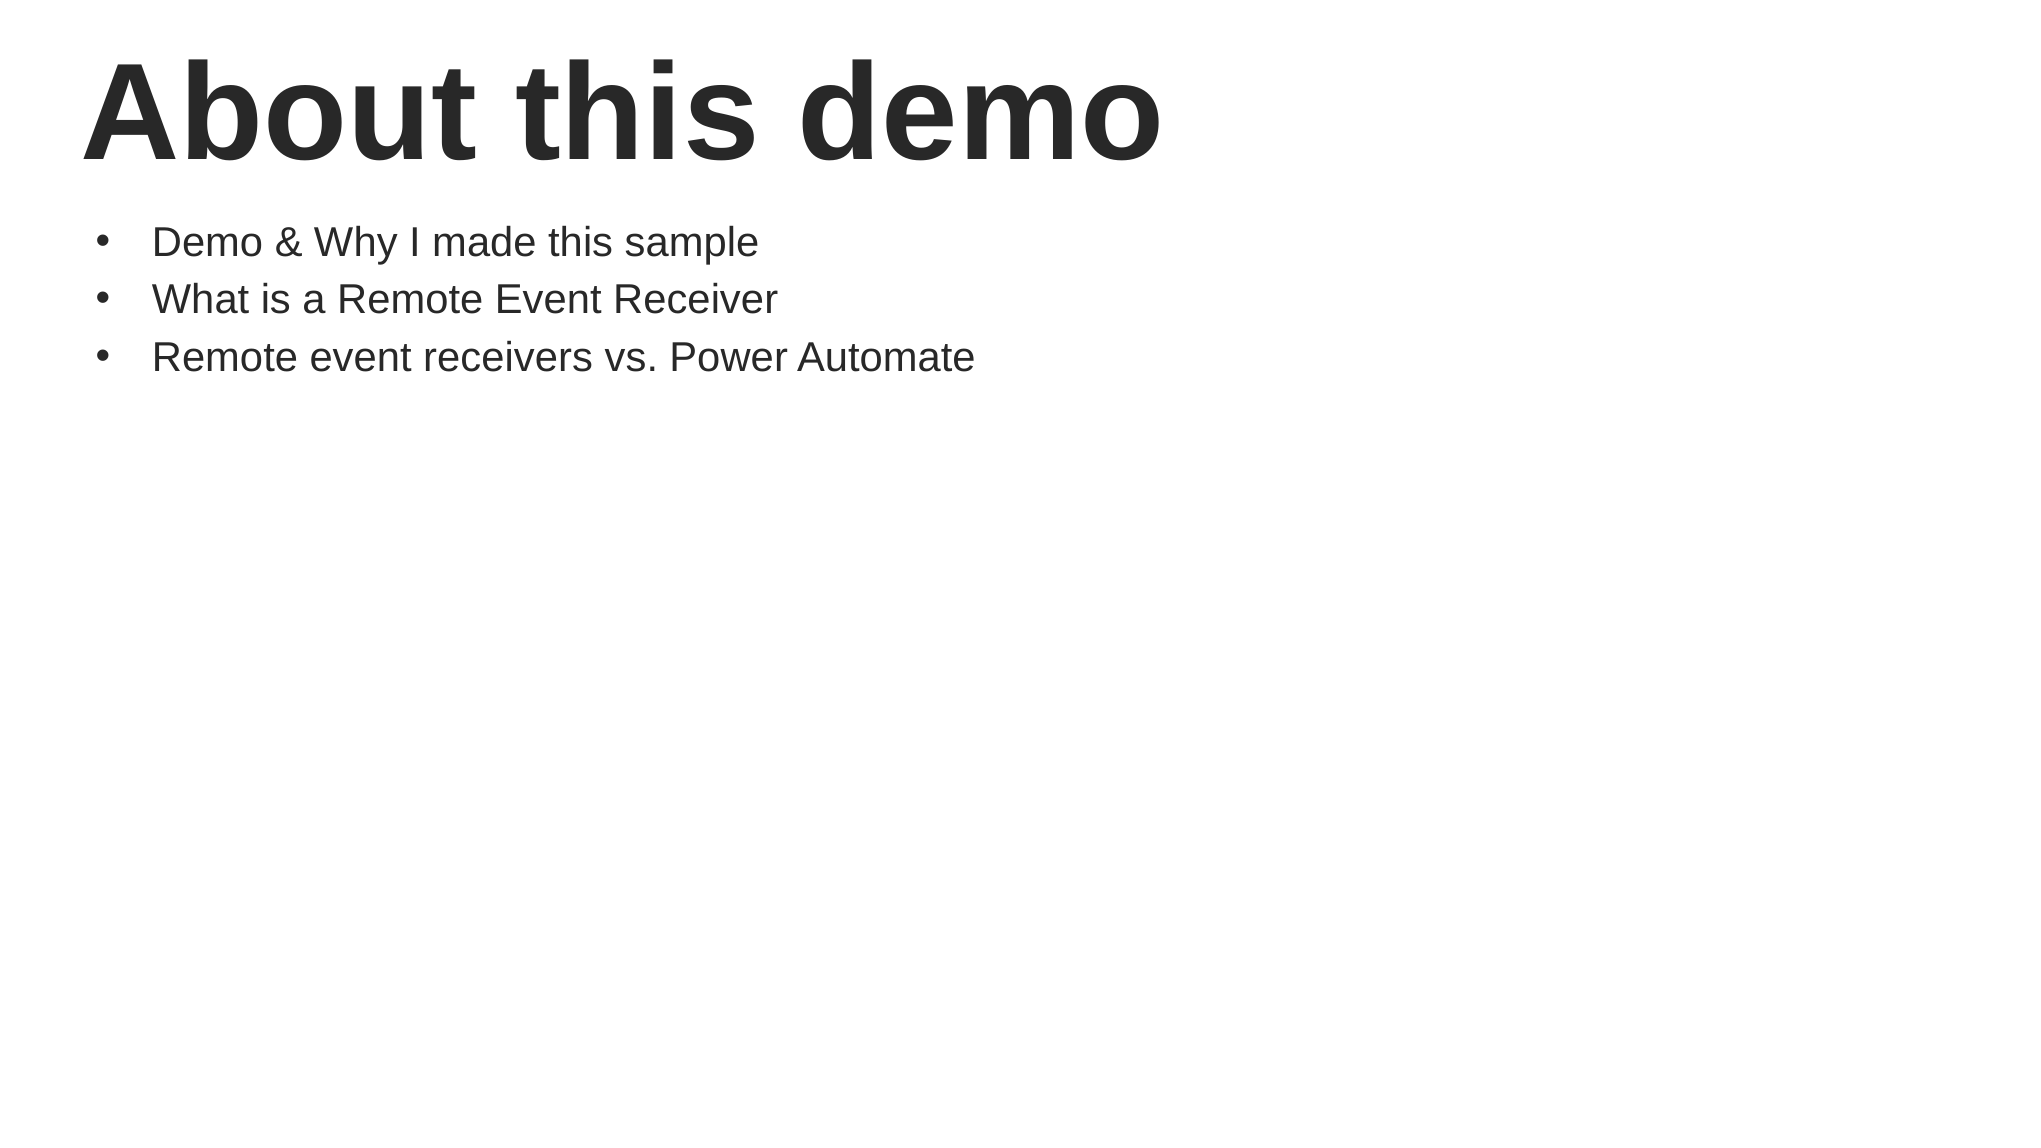

About this demo

Demo & Why I made this sample
What is a Remote Event Receiver
Remote event receivers vs. Power Automate